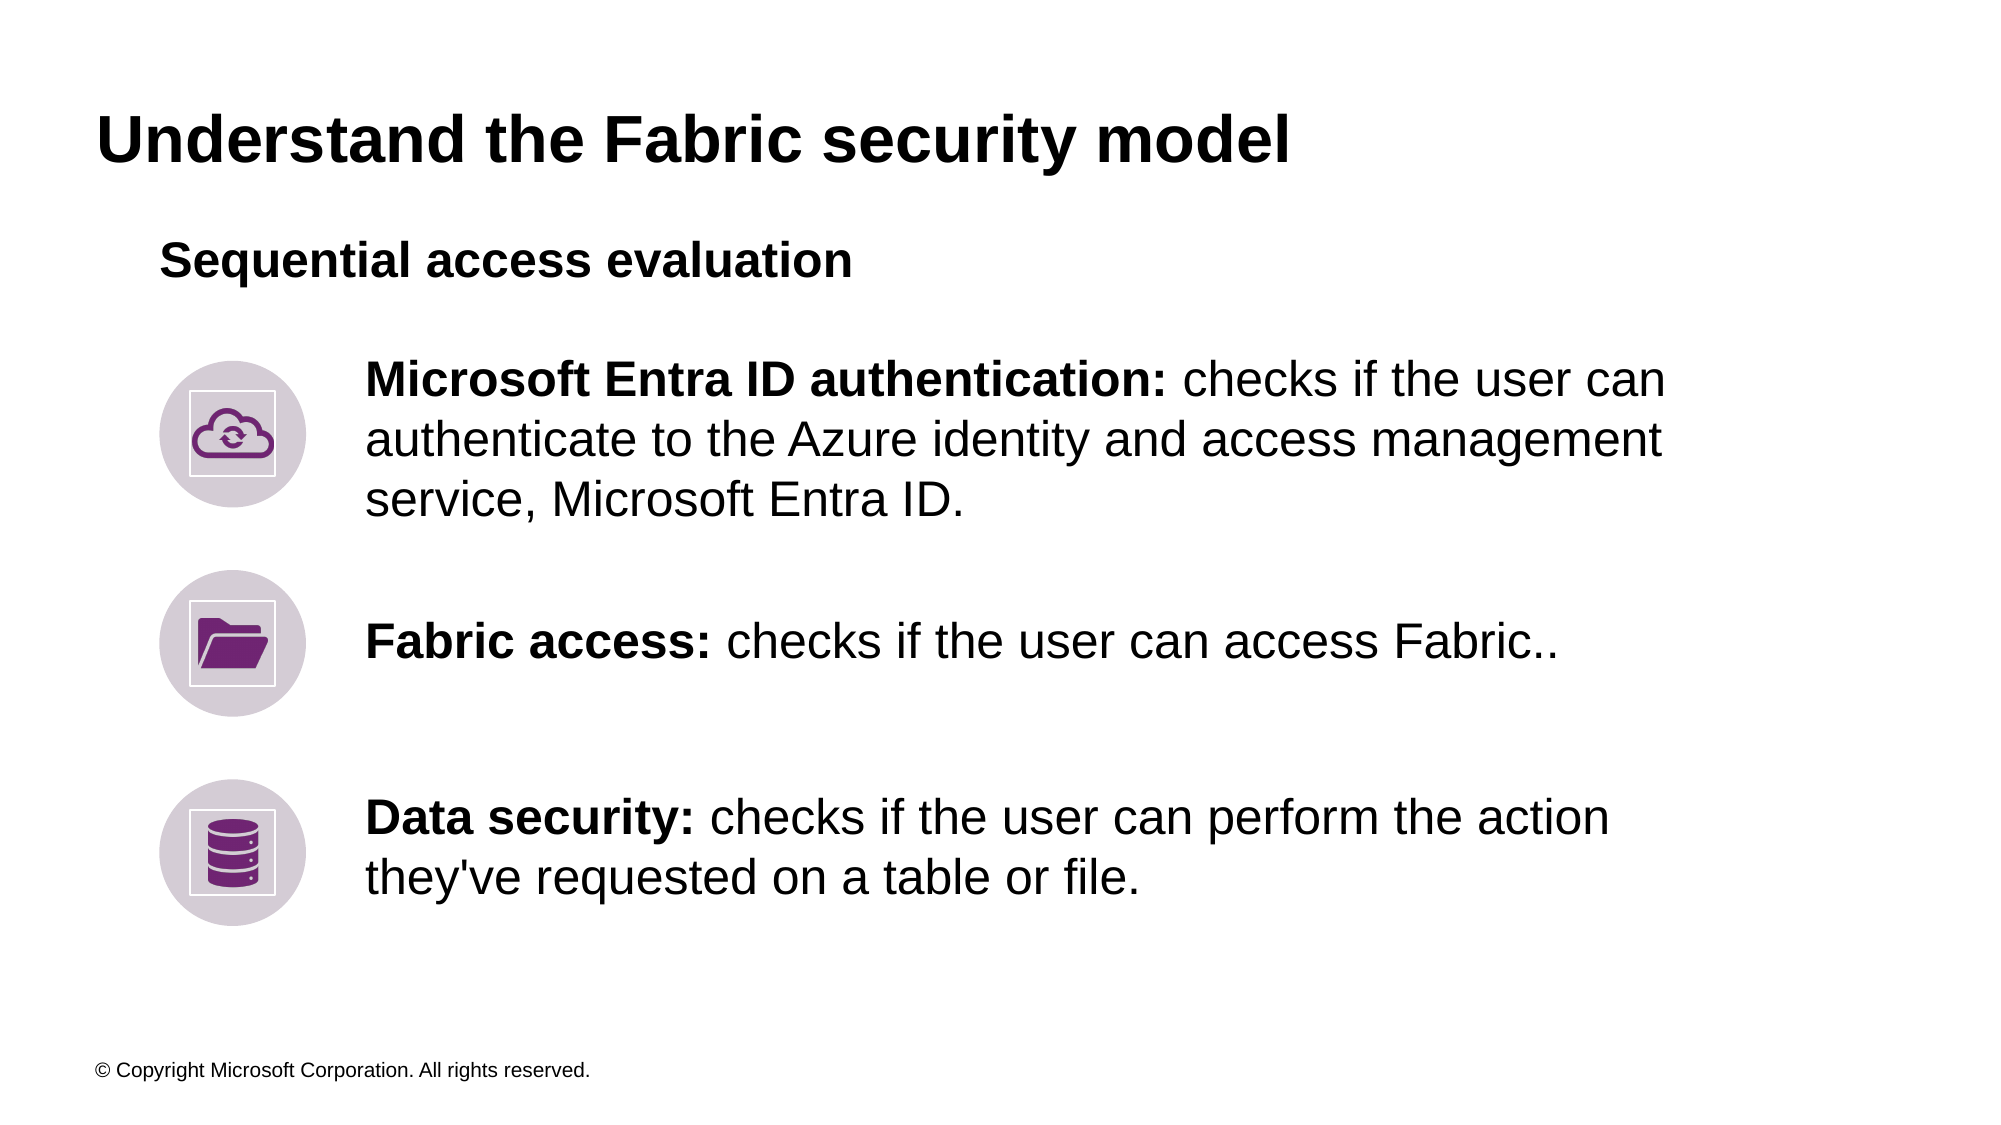

# Understand the Fabric security model
Sequential access evaluation
Microsoft Entra ID authentication: checks if the user can authenticate to the Azure identity and access management service, Microsoft Entra ID.

Fabric access: checks if the user can access Fabric..
Data security: checks if the user can perform the action they've requested on a table or file.